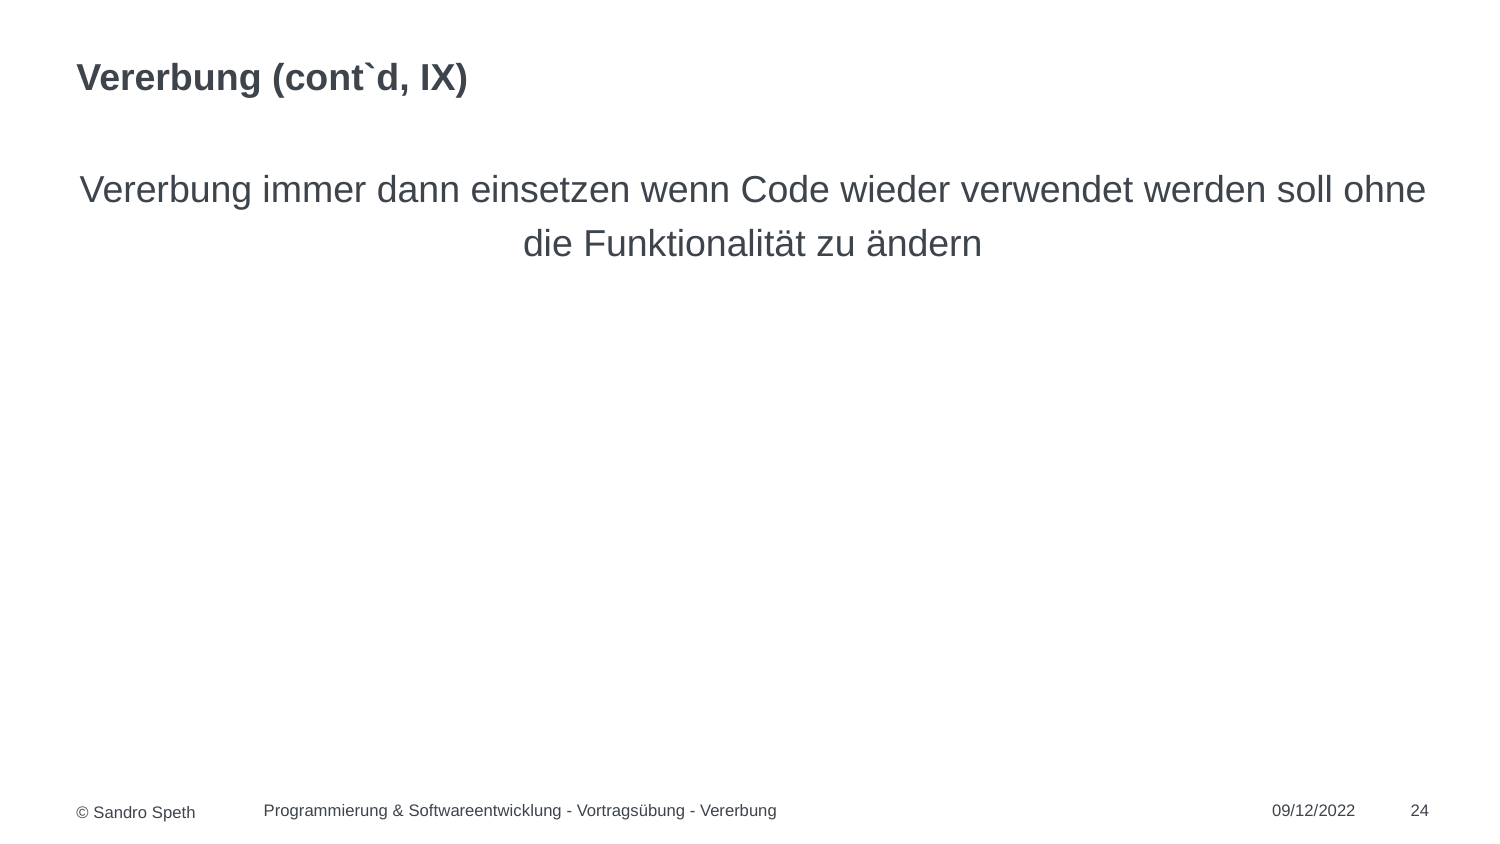

# Vererbung (cont`d, IX)
Vererbung immer dann einsetzen wenn Code wieder verwendet werden soll ohne die Funktionalität zu ändern

Programmierung & Softwareentwicklung - Vortragsübung - Vererbung
09/12/2022
24